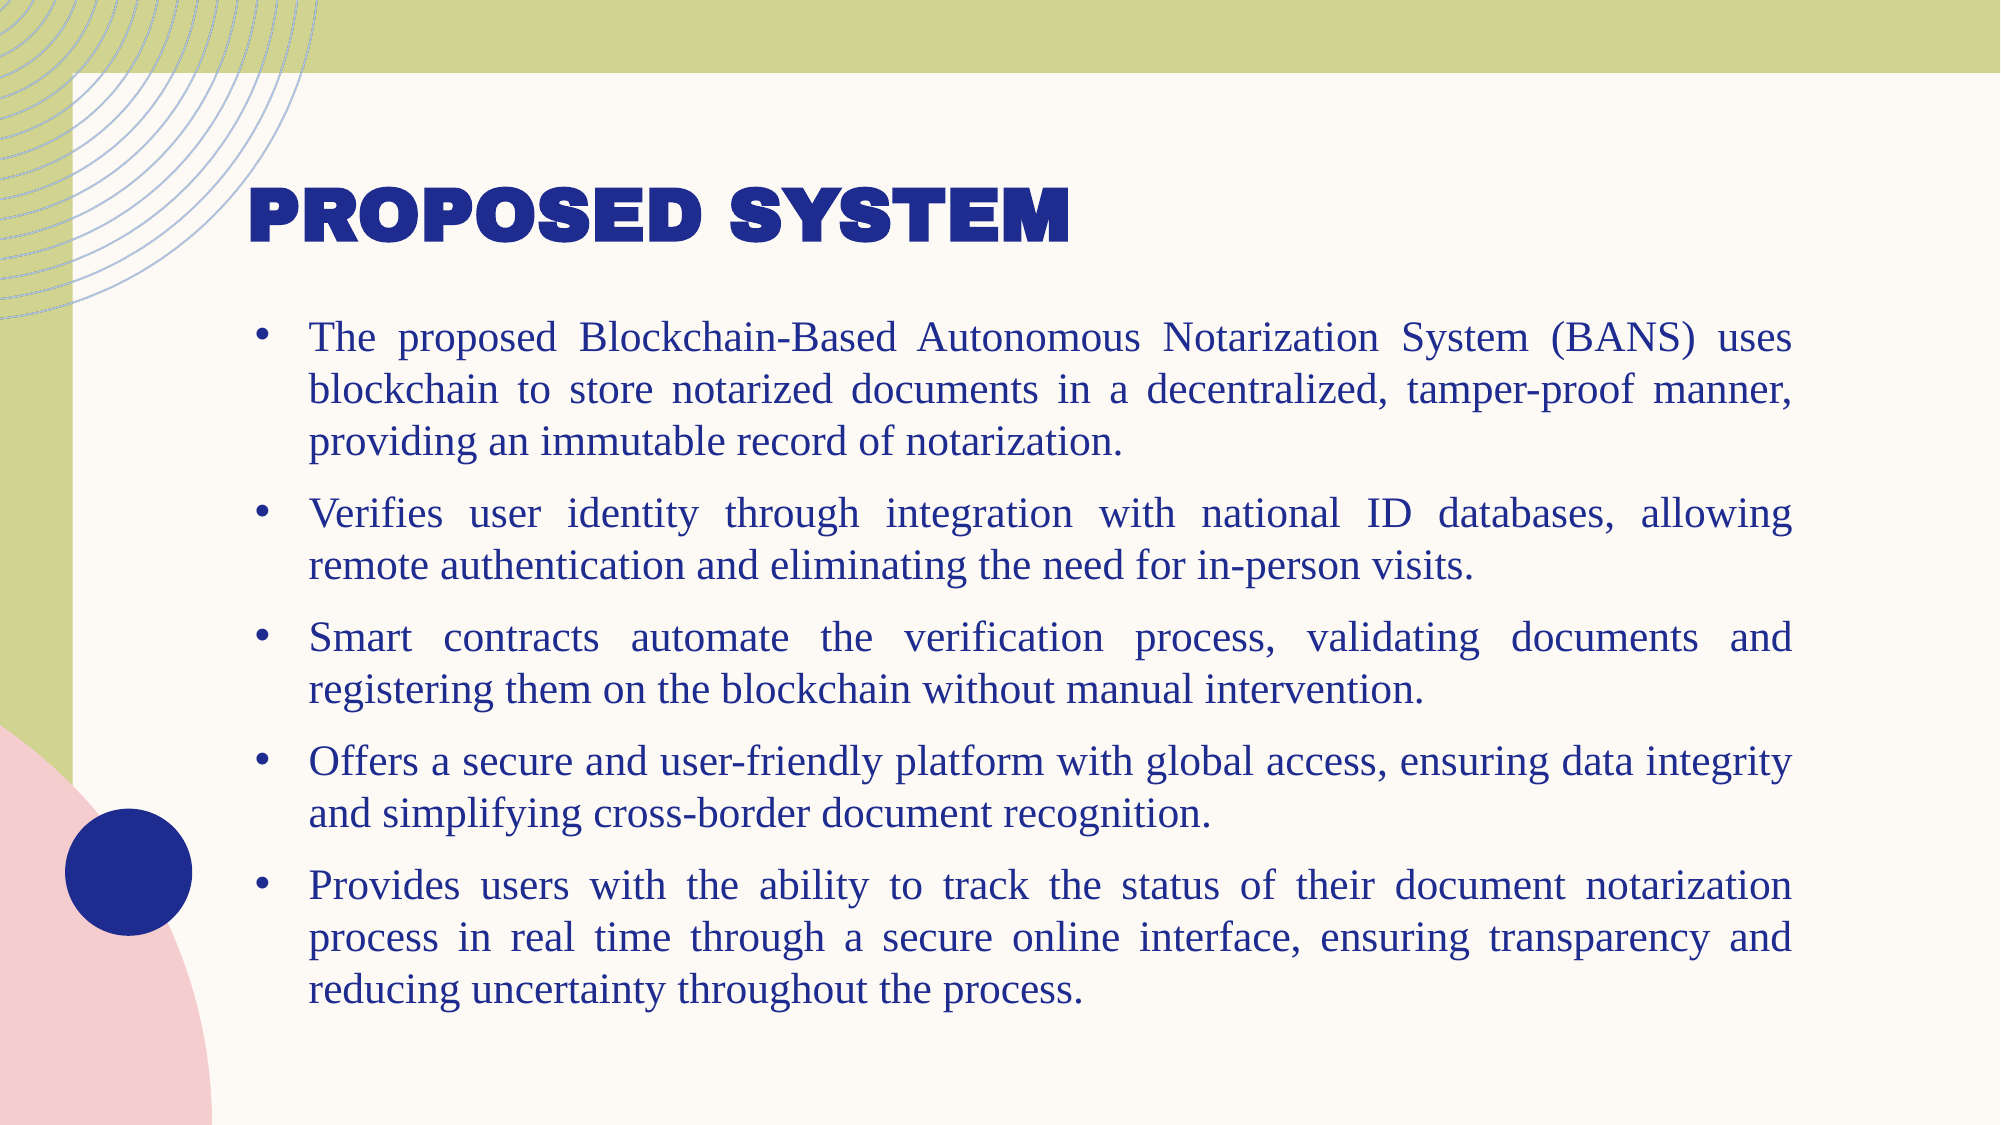

# Proposed system
The proposed Blockchain-Based Autonomous Notarization System (BANS) uses blockchain to store notarized documents in a decentralized, tamper-proof manner, providing an immutable record of notarization.
Verifies user identity through integration with national ID databases, allowing remote authentication and eliminating the need for in-person visits.
Smart contracts automate the verification process, validating documents and registering them on the blockchain without manual intervention.
Offers a secure and user-friendly platform with global access, ensuring data integrity and simplifying cross-border document recognition.
Provides users with the ability to track the status of their document notarization process in real time through a secure online interface, ensuring transparency and reducing uncertainty throughout the process.